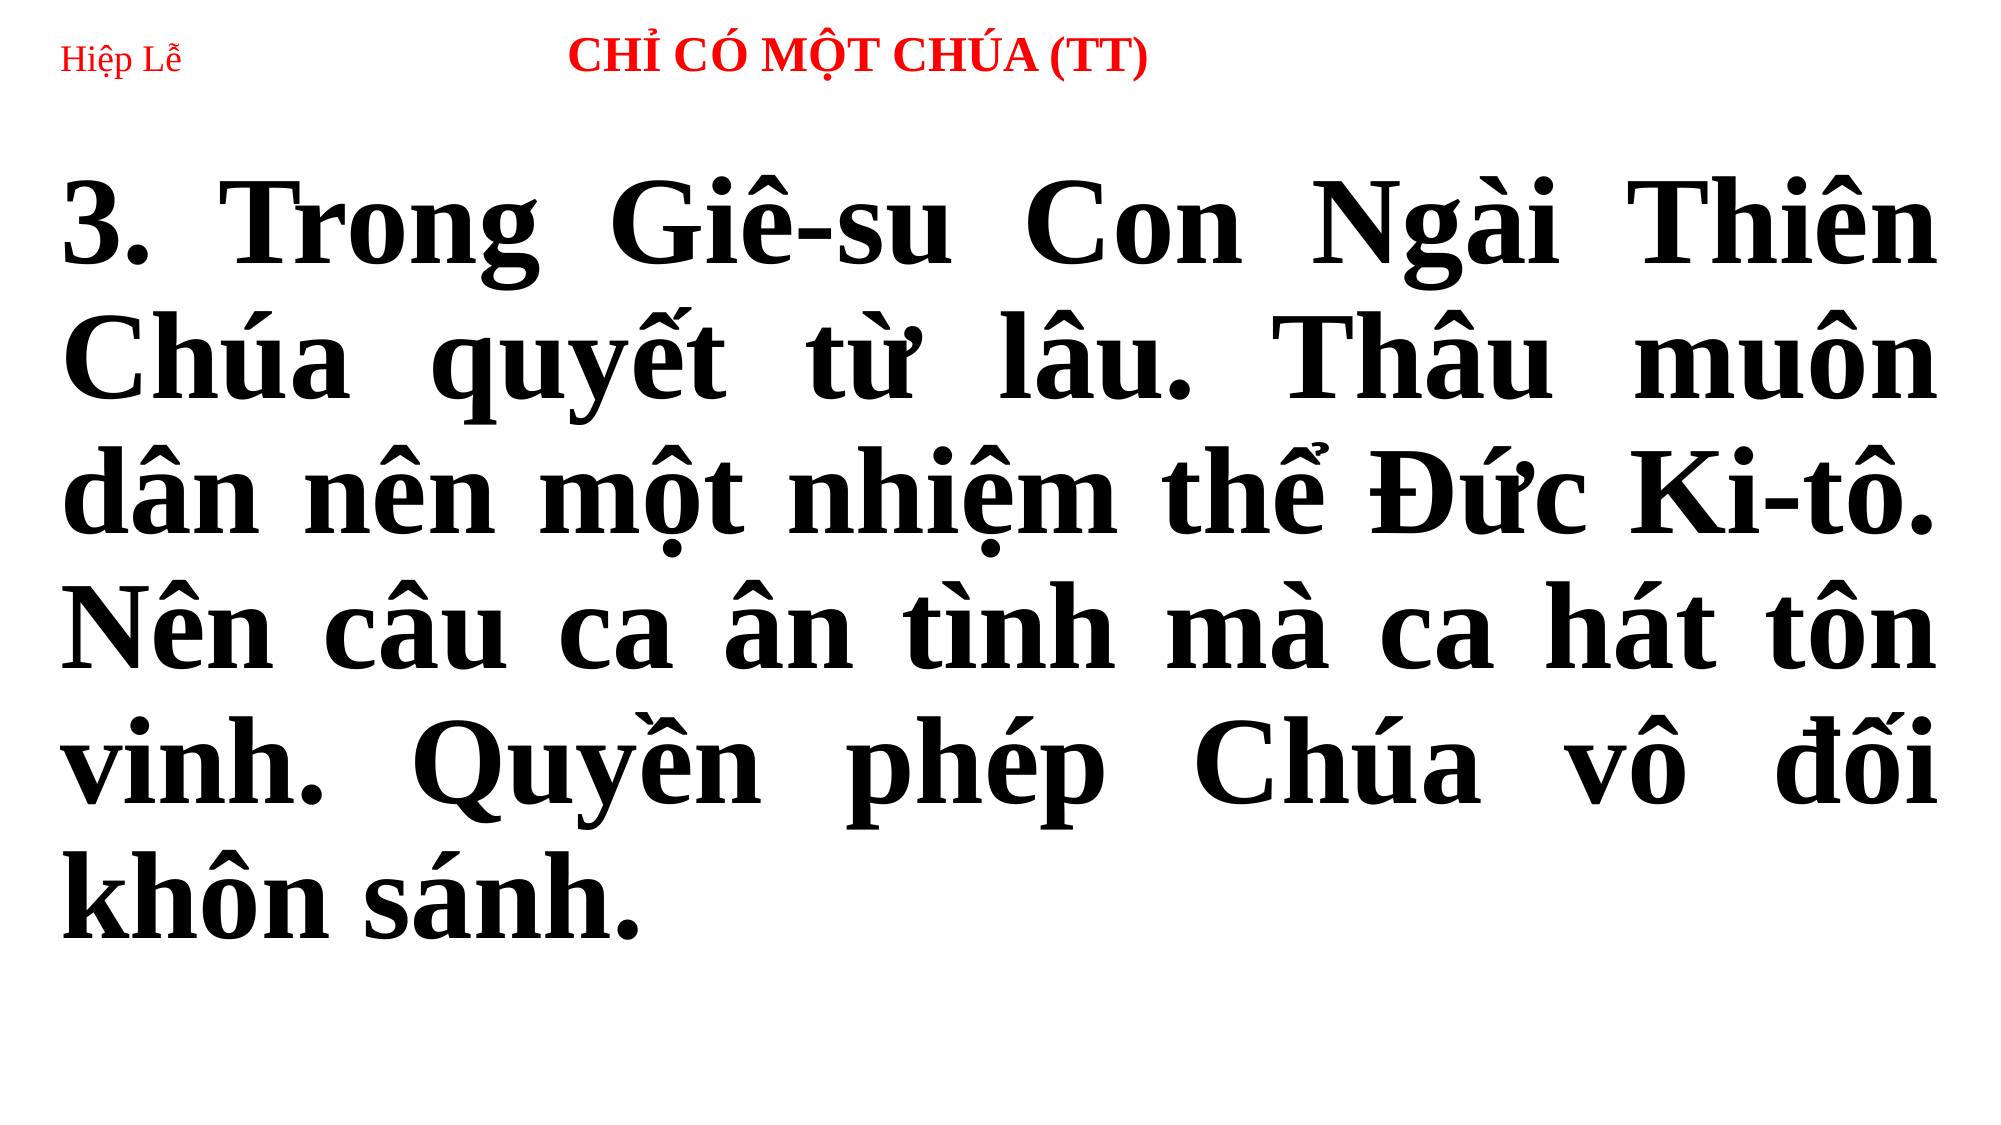

# Hiệp Lễ                    	      CHỈ CÓ MỘT CHÚA (TT)
3. Trong Giê-su Con Ngài Thiên Chúa quyết từ lâu. Thâu muôn dân nên một nhiệm thể Đức Ki-tô. Nên câu ca ân tình mà ca hát tôn vinh. Quyền phép Chúa vô đối khôn sánh.